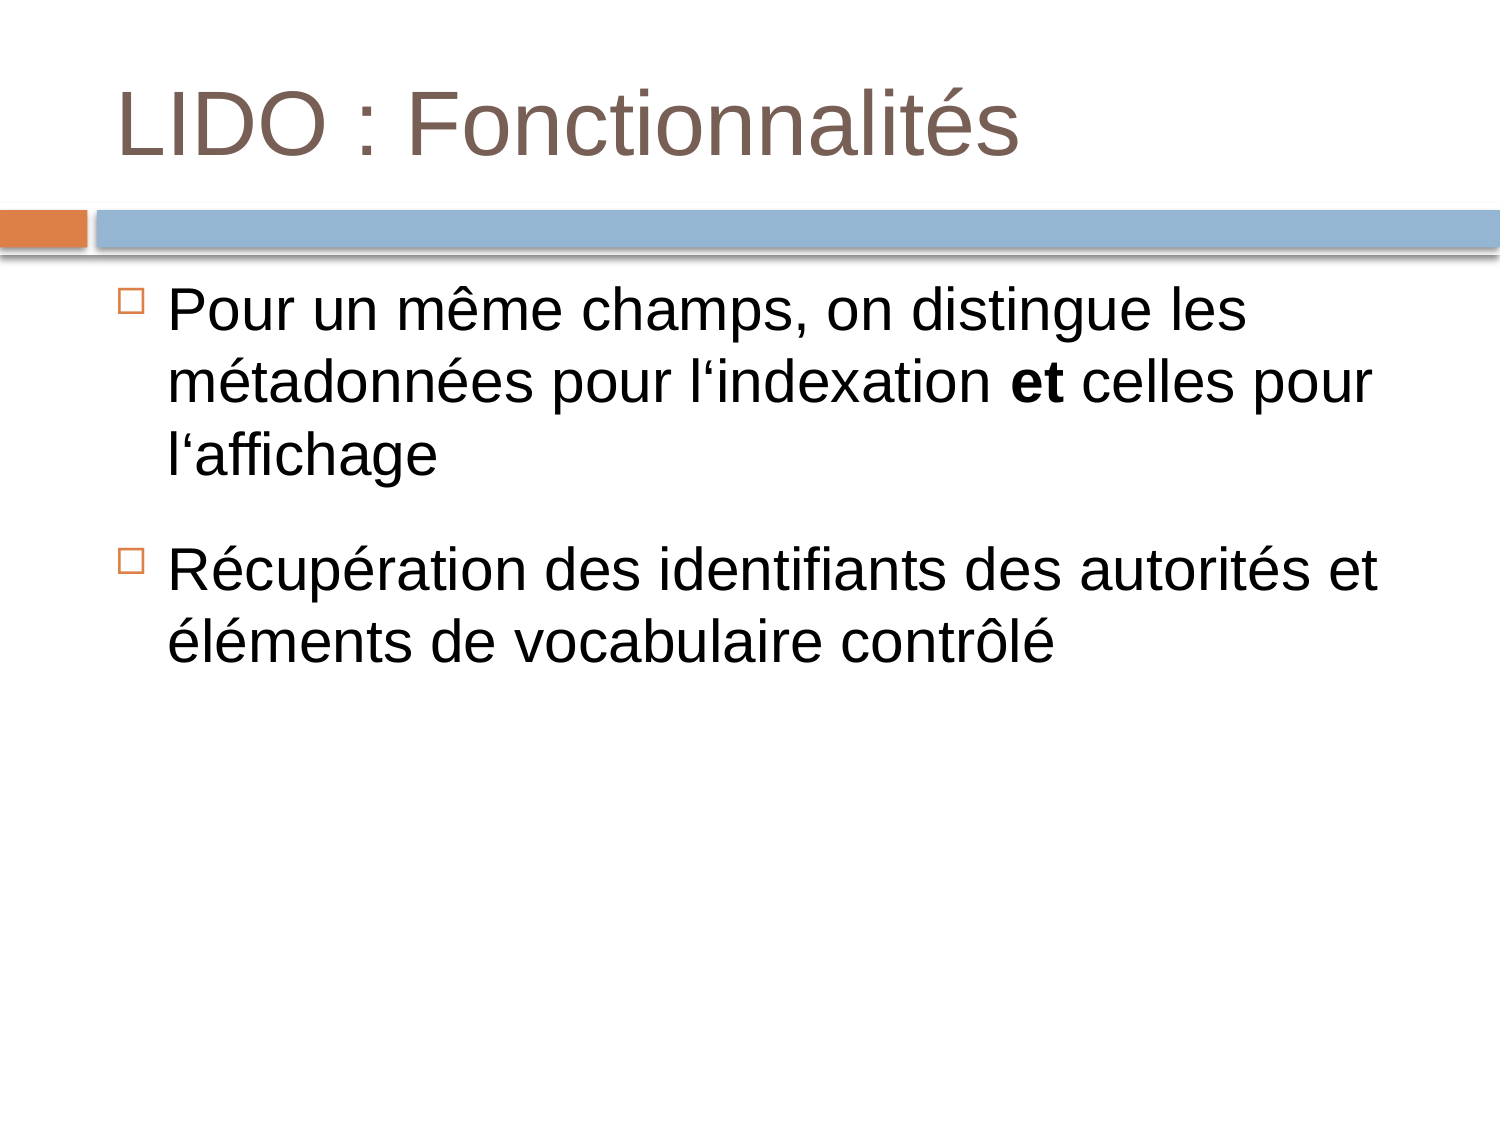

# LIDO : Fonctionnalités
Pour un même champs, on distingue les métadonnées pour l‘indexation et celles pour l‘affichage
Récupération des identifiants des autorités et éléments de vocabulaire contrôlé